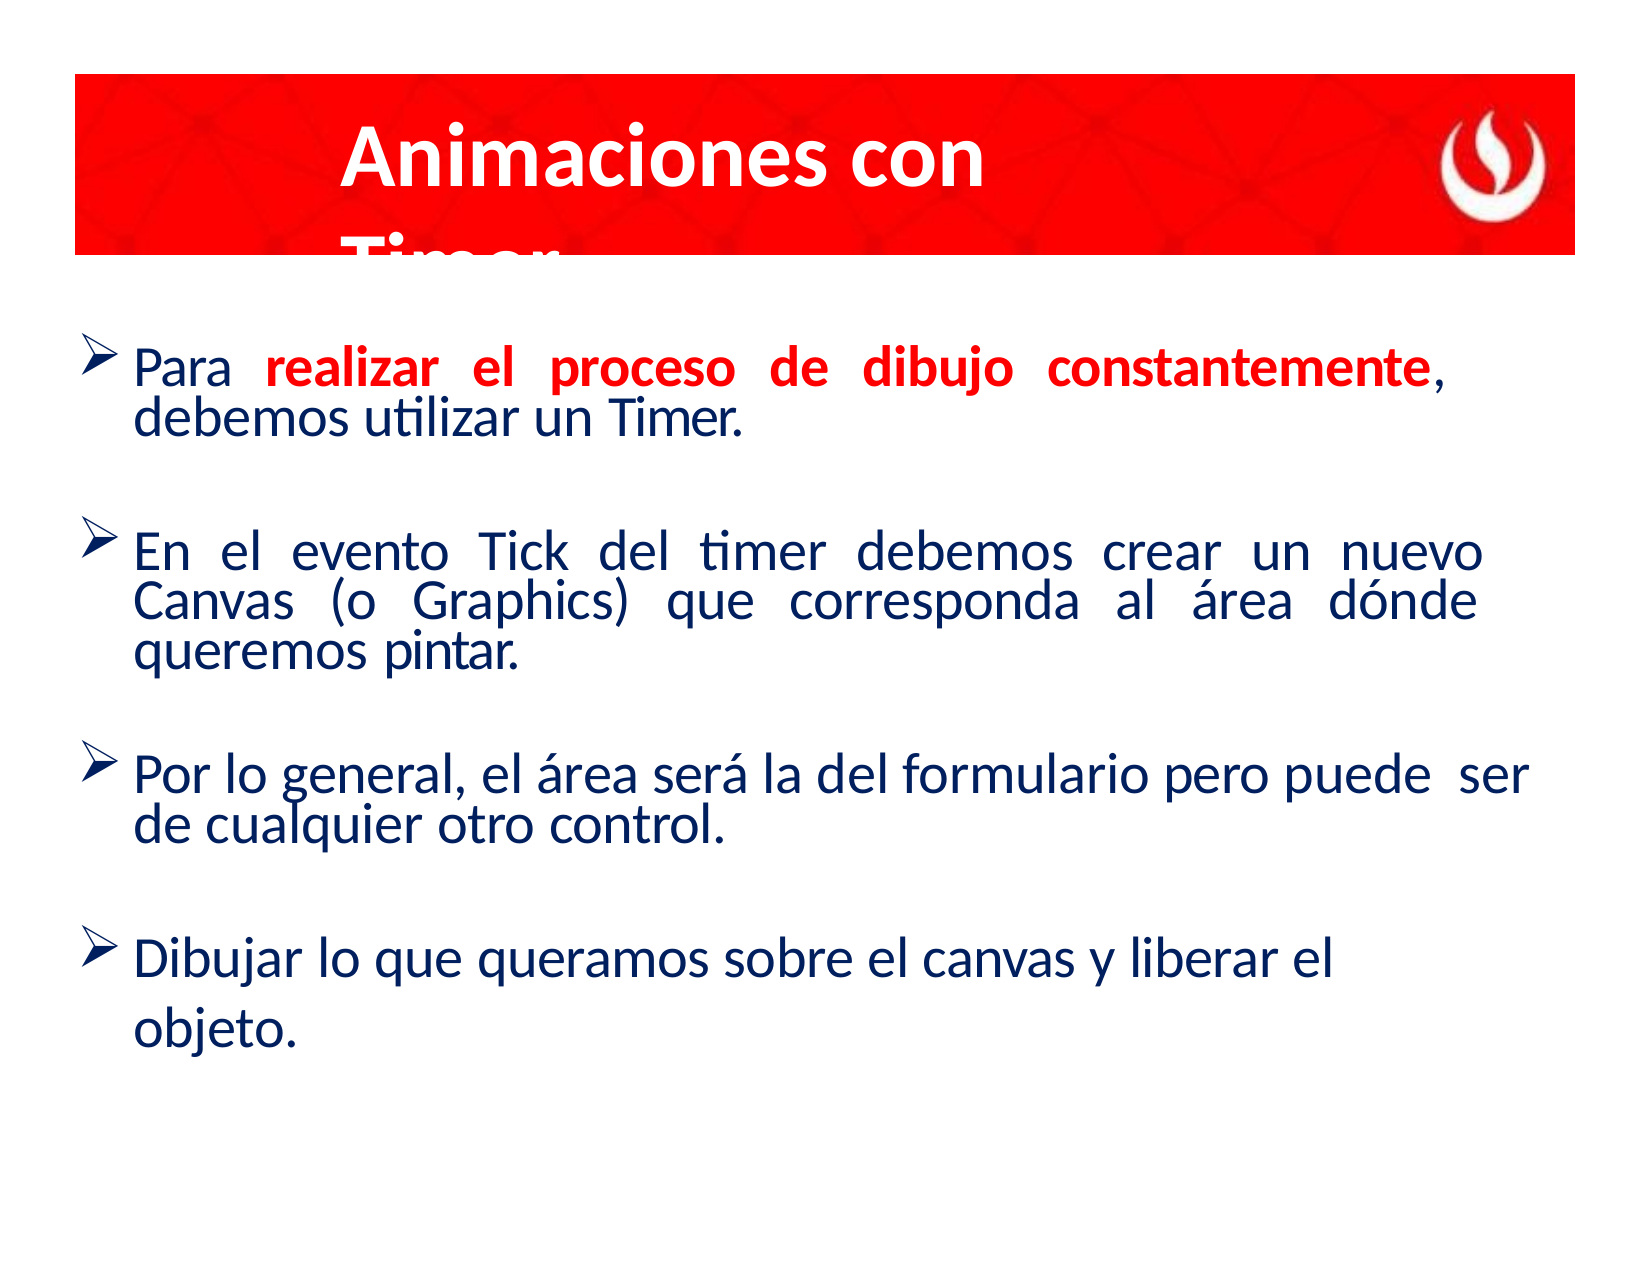

# Animaciones con Timer
Para realizar el proceso de dibujo constantemente,  debemos utilizar un Timer.

En el evento Tick del timer debemos crear un nuevo  Canvas (o Graphics) que corresponda al área dónde  queremos pintar.

Por lo general, el área será la del formulario pero puede  ser de cualquier otro control.

Dibujar lo que queramos sobre el canvas y liberar el  objeto.